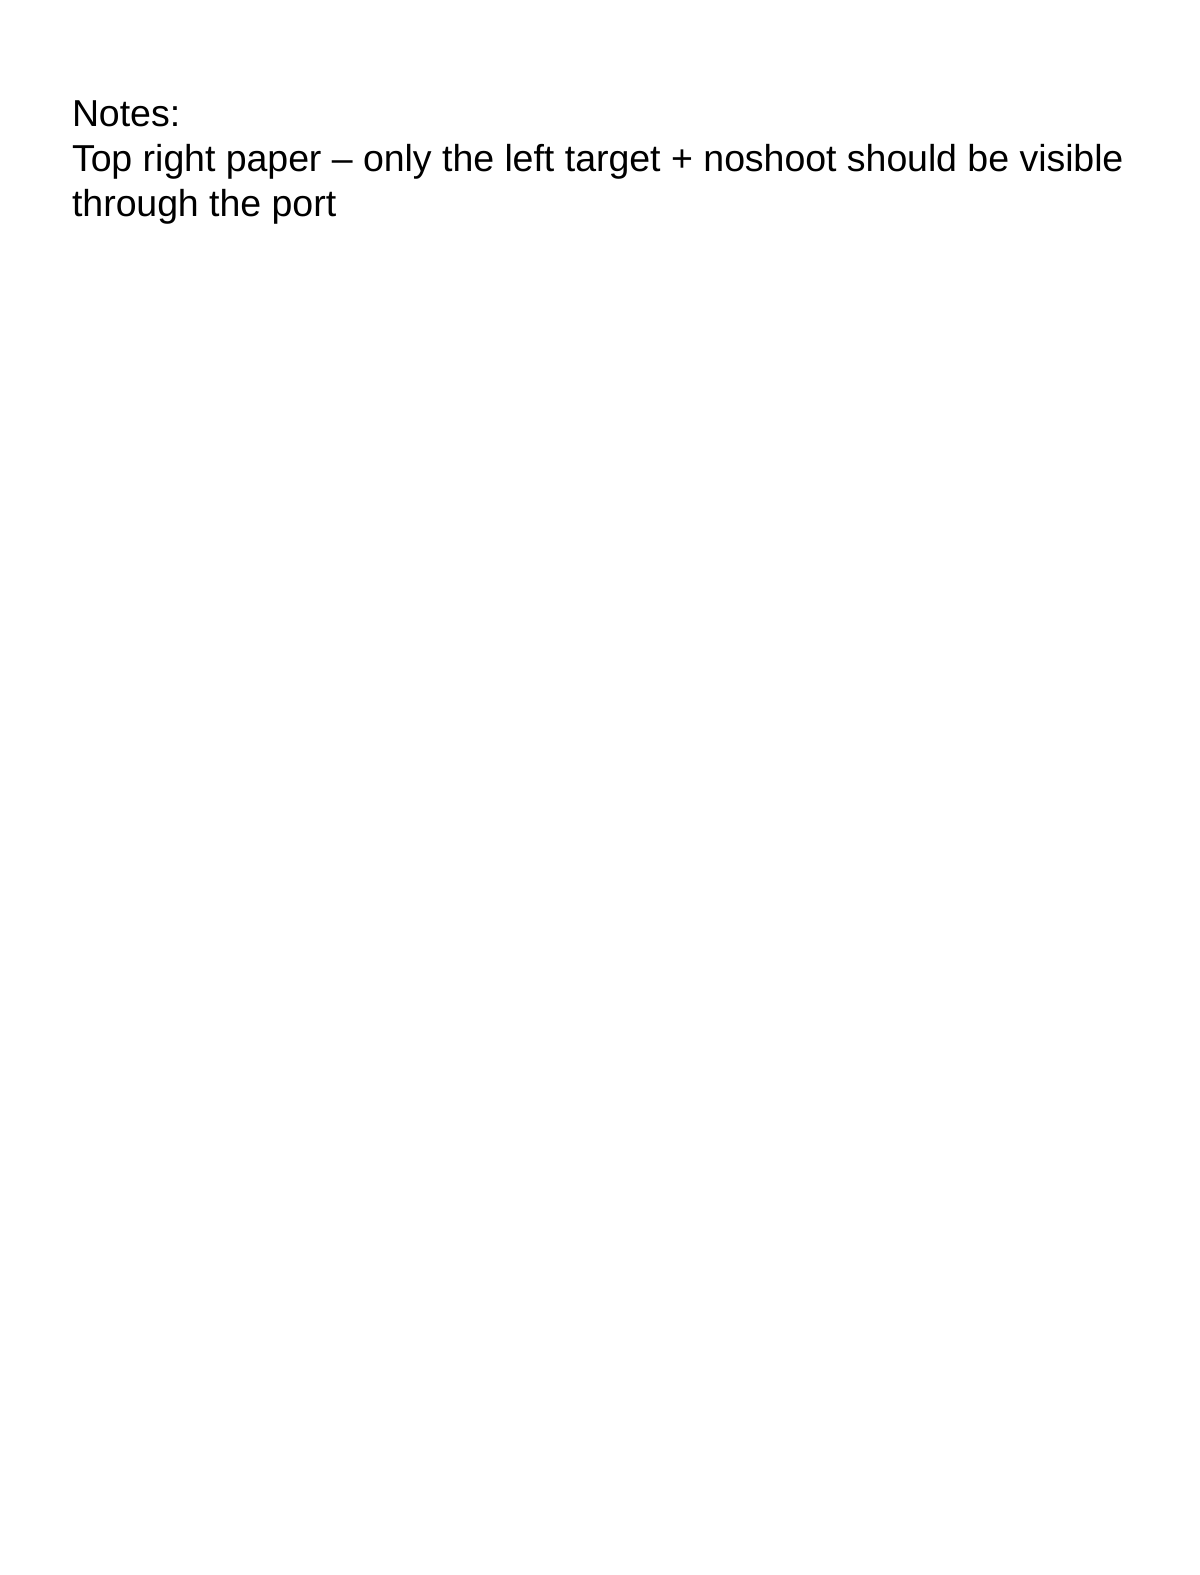

Notes:
Top right paper – only the left target + noshoot should be visible through the port